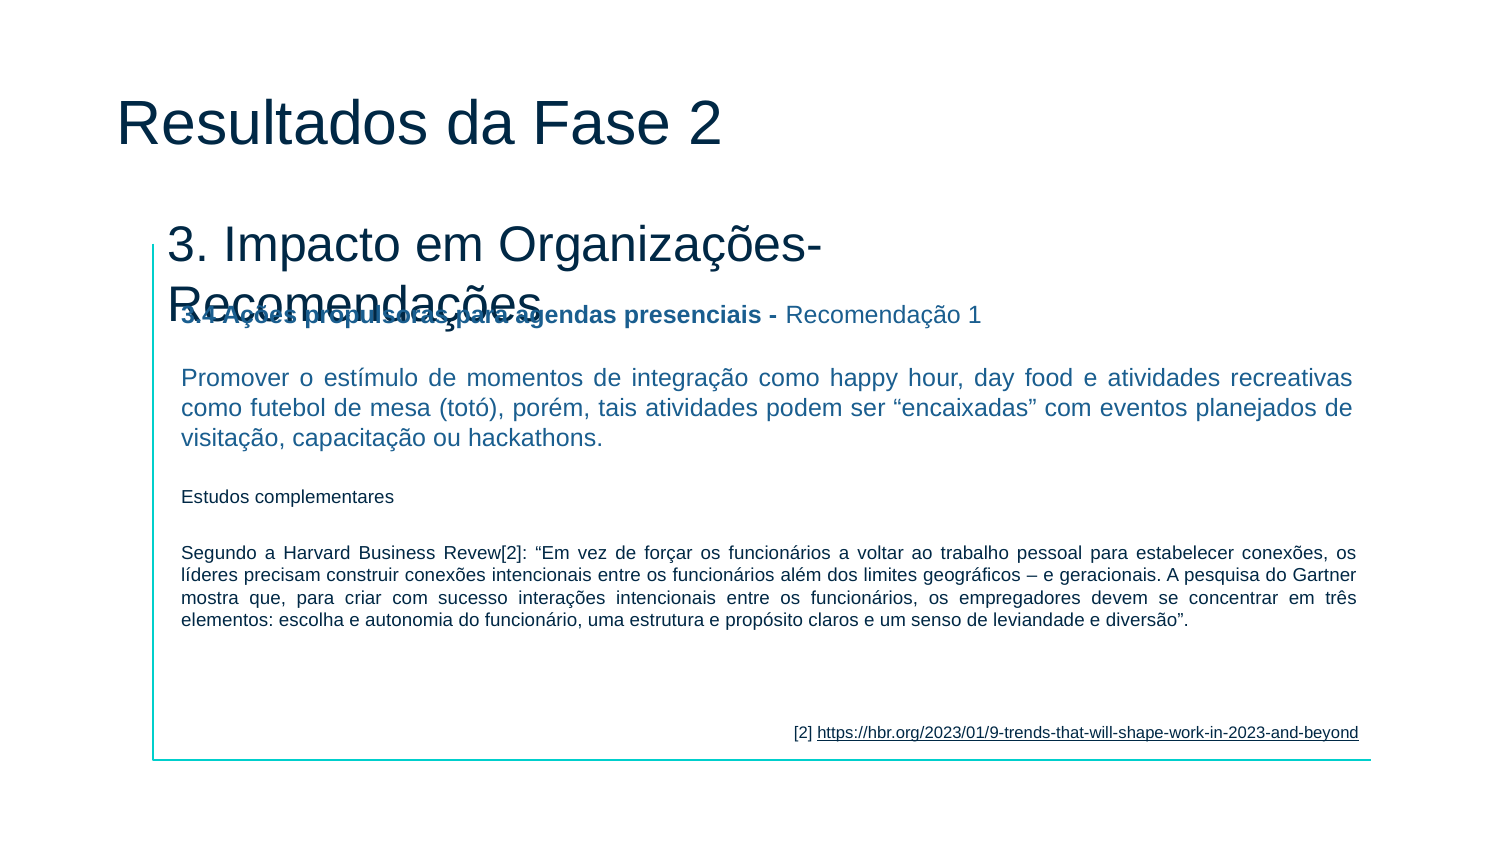

Resultados da Fase 2
3. Impacto em Organizações- Recomendações
3.4 Ações propulsoras para agendas presenciais - Recomendação 1
Promover o estímulo de momentos de integração como happy hour, day food e atividades recreativas como futebol de mesa (totó), porém, tais atividades podem ser “encaixadas” com eventos planejados de visitação, capacitação ou hackathons.
Estudos complementares
Segundo a Harvard Business Revew[2]: “Em vez de forçar os funcionários a voltar ao trabalho pessoal para estabelecer conexões, os líderes precisam construir conexões intencionais entre os funcionários além dos limites geográficos – e geracionais. A pesquisa do Gartner mostra que, para criar com sucesso interações intencionais entre os funcionários, os empregadores devem se concentrar em três elementos: escolha e autonomia do funcionário, uma estrutura e propósito claros e um senso de leviandade e diversão”.

[2] https://hbr.org/2023/01/9-trends-that-will-shape-work-in-2023-and-beyond